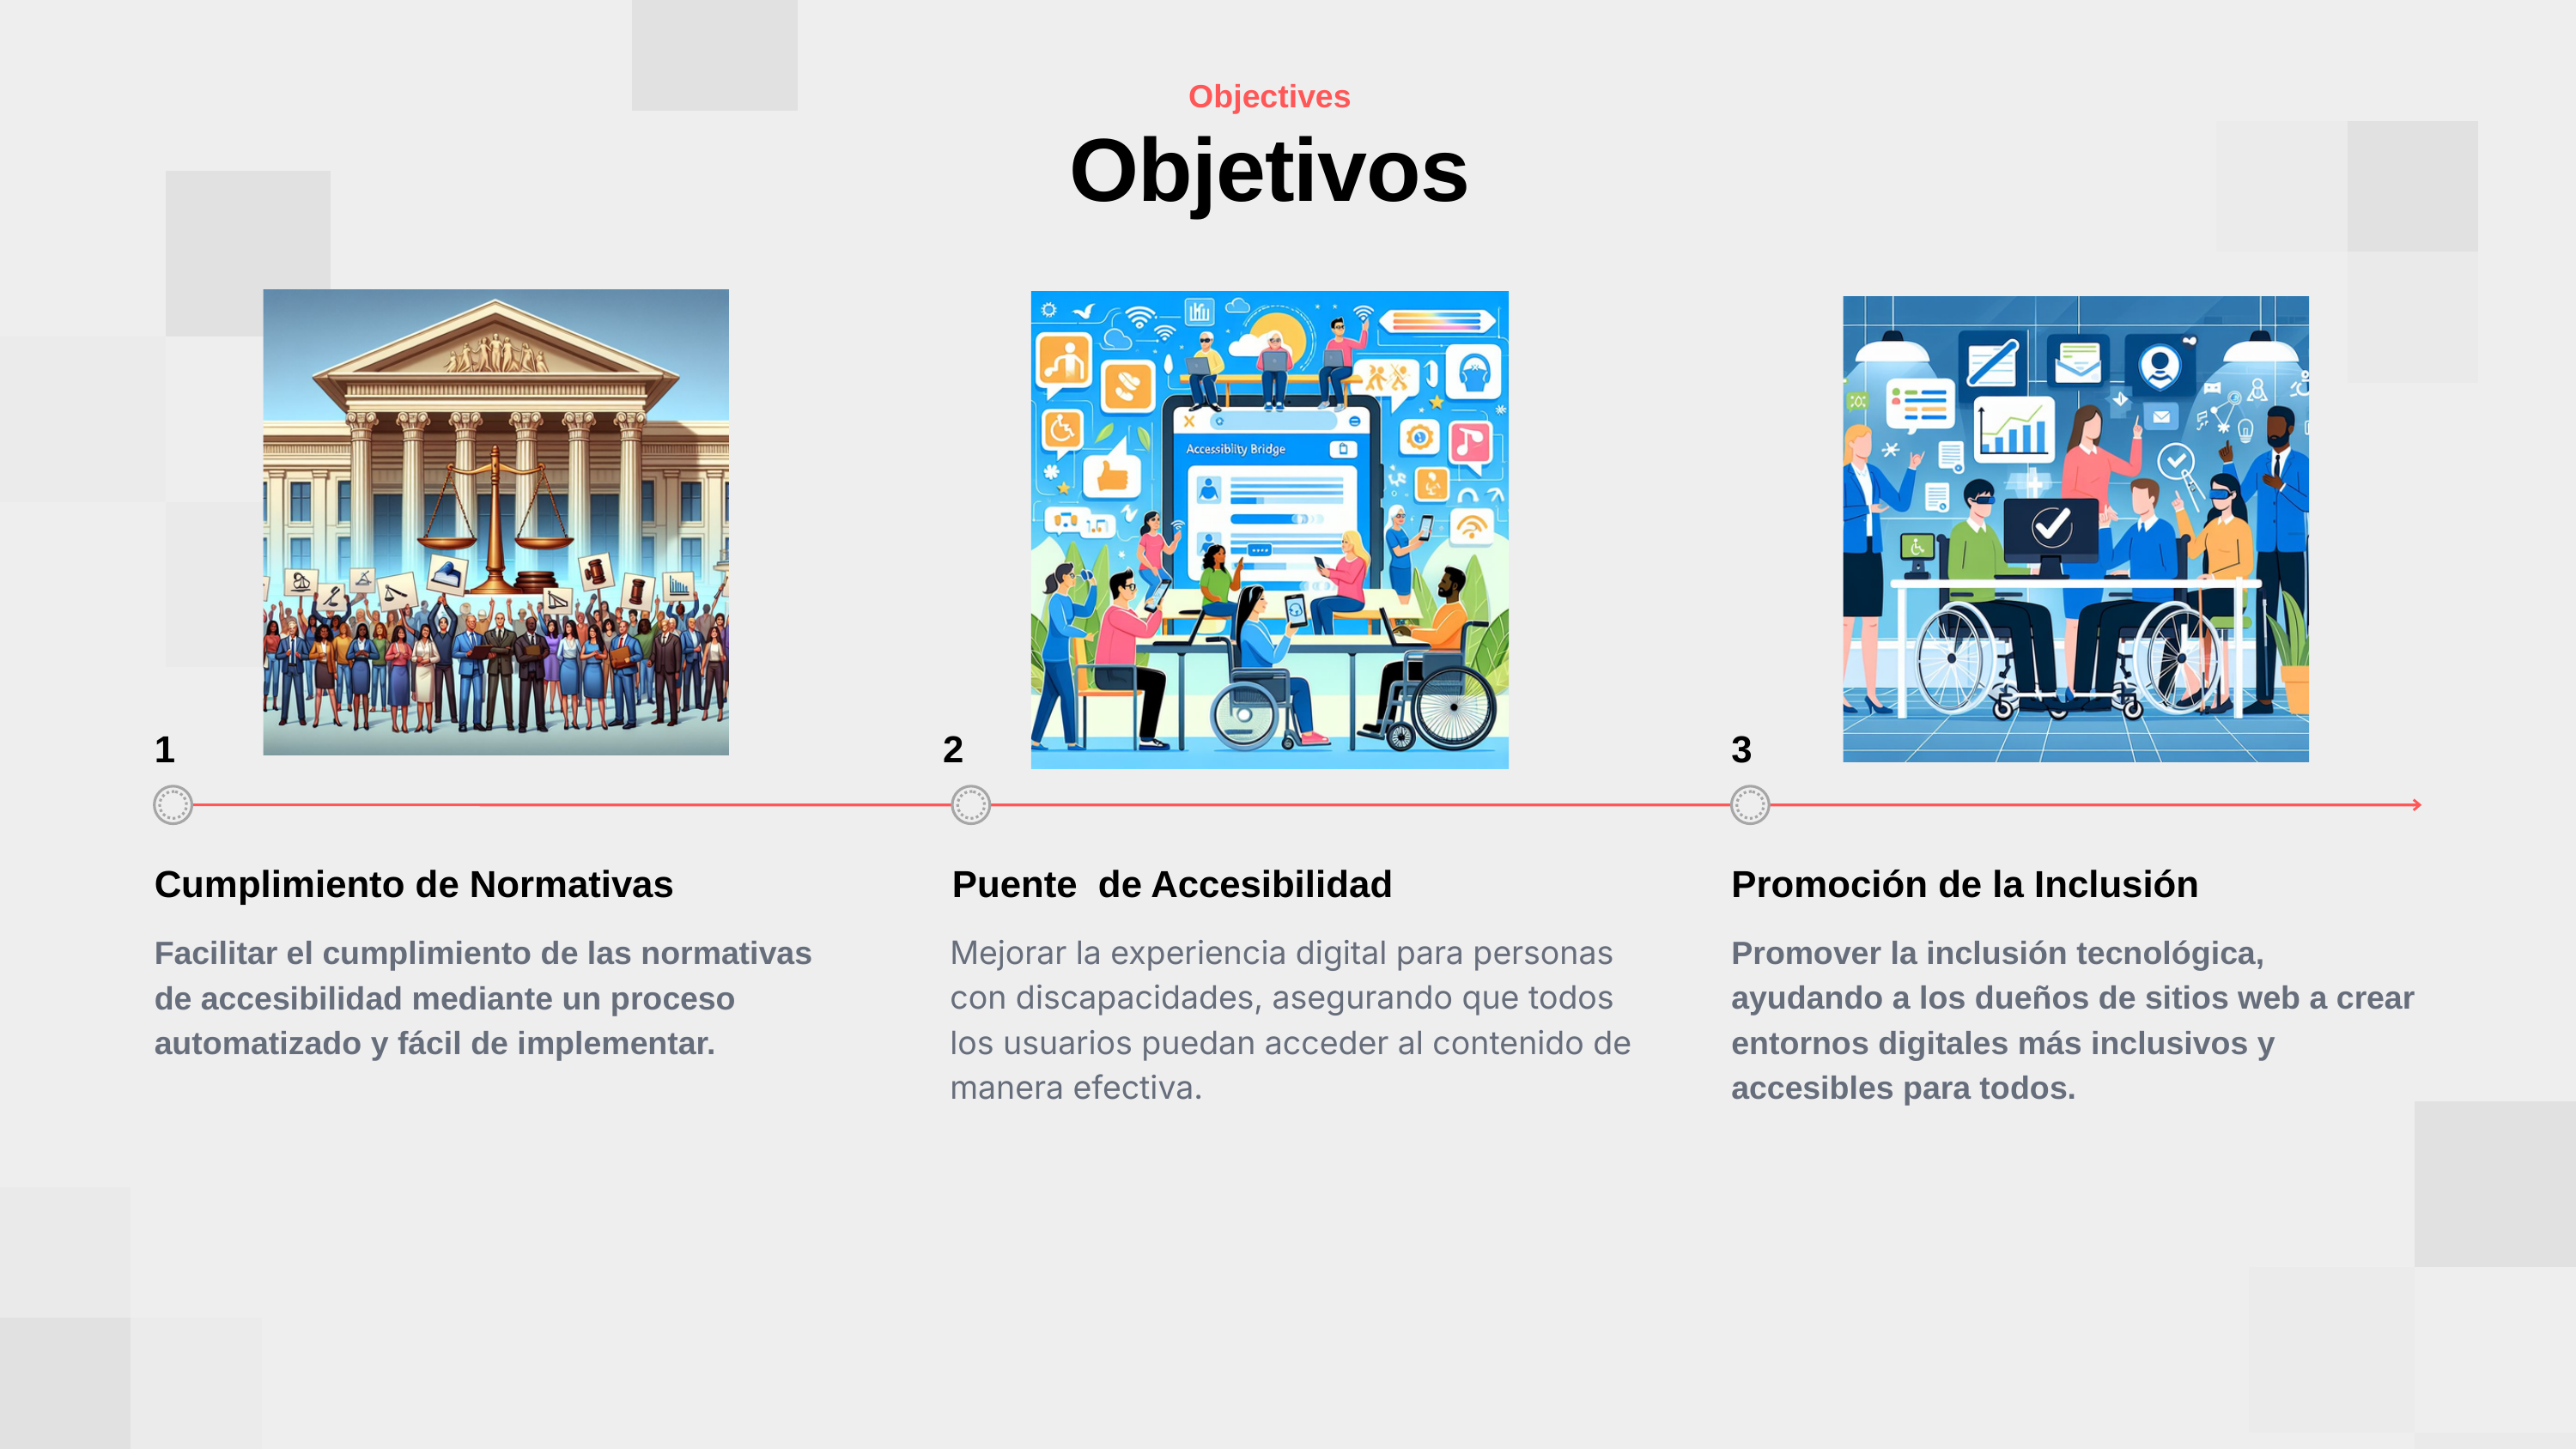

Objectives
Objetivos

1
2
3

Cumplimiento de Normativas
Puente  de Accesibilidad
Promoción de la Inclusión
Facilitar el cumplimiento de las normativas de accesibilidad mediante un proceso automatizado y fácil de implementar.
Mejorar la experiencia digital para personas con discapacidades, asegurando que todos los usuarios puedan acceder al contenido de manera efectiva.
Promover la inclusión tecnológica, ayudando a los dueños de sitios web a crear entornos digitales más inclusivos y accesibles para todos.